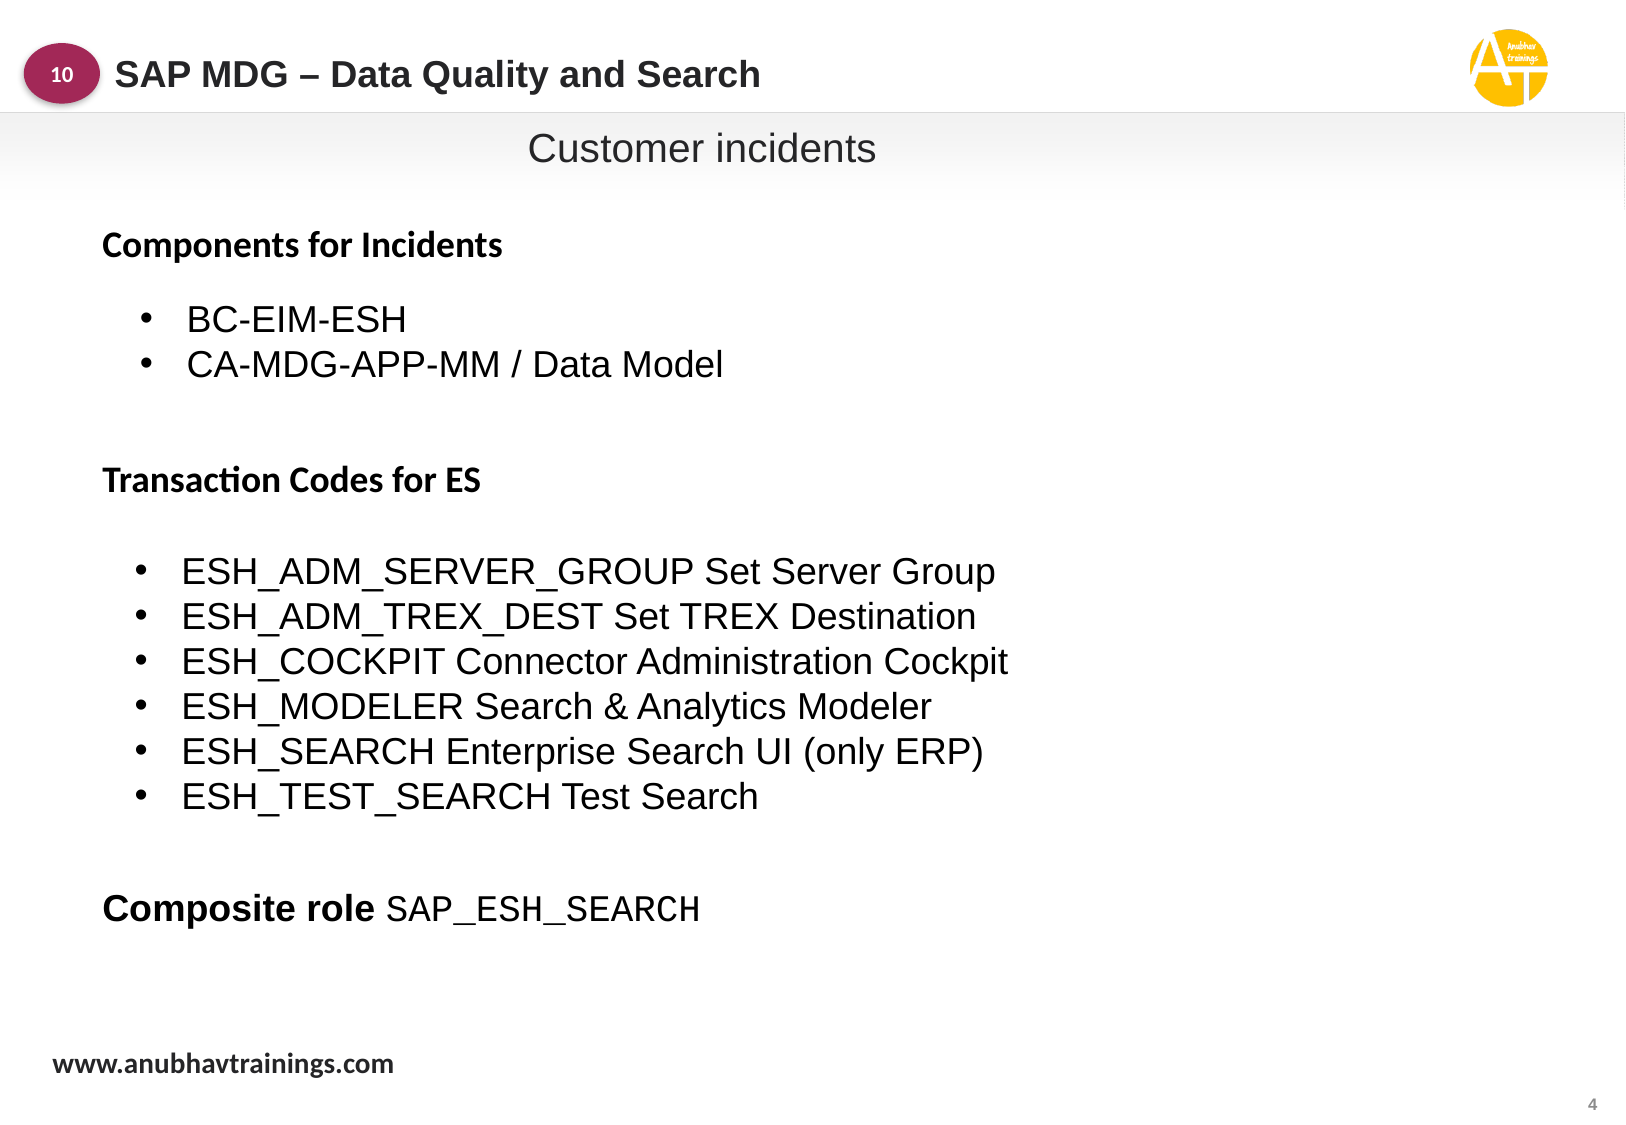

SAP MDG – Data Quality and Search
10
Customer incidents
Components for Incidents
BC-EIM-ESH
CA-MDG-APP-MM / Data Model
Transaction Codes for ES
ESH_ADM_SERVER_GROUP Set Server Group
ESH_ADM_TREX_DEST Set TREX Destination
ESH_COCKPIT Connector Administration Cockpit
ESH_MODELER Search & Analytics Modeler
ESH_SEARCH Enterprise Search UI (only ERP)
ESH_TEST_SEARCH Test Search
Composite role SAP_ESH_SEARCH